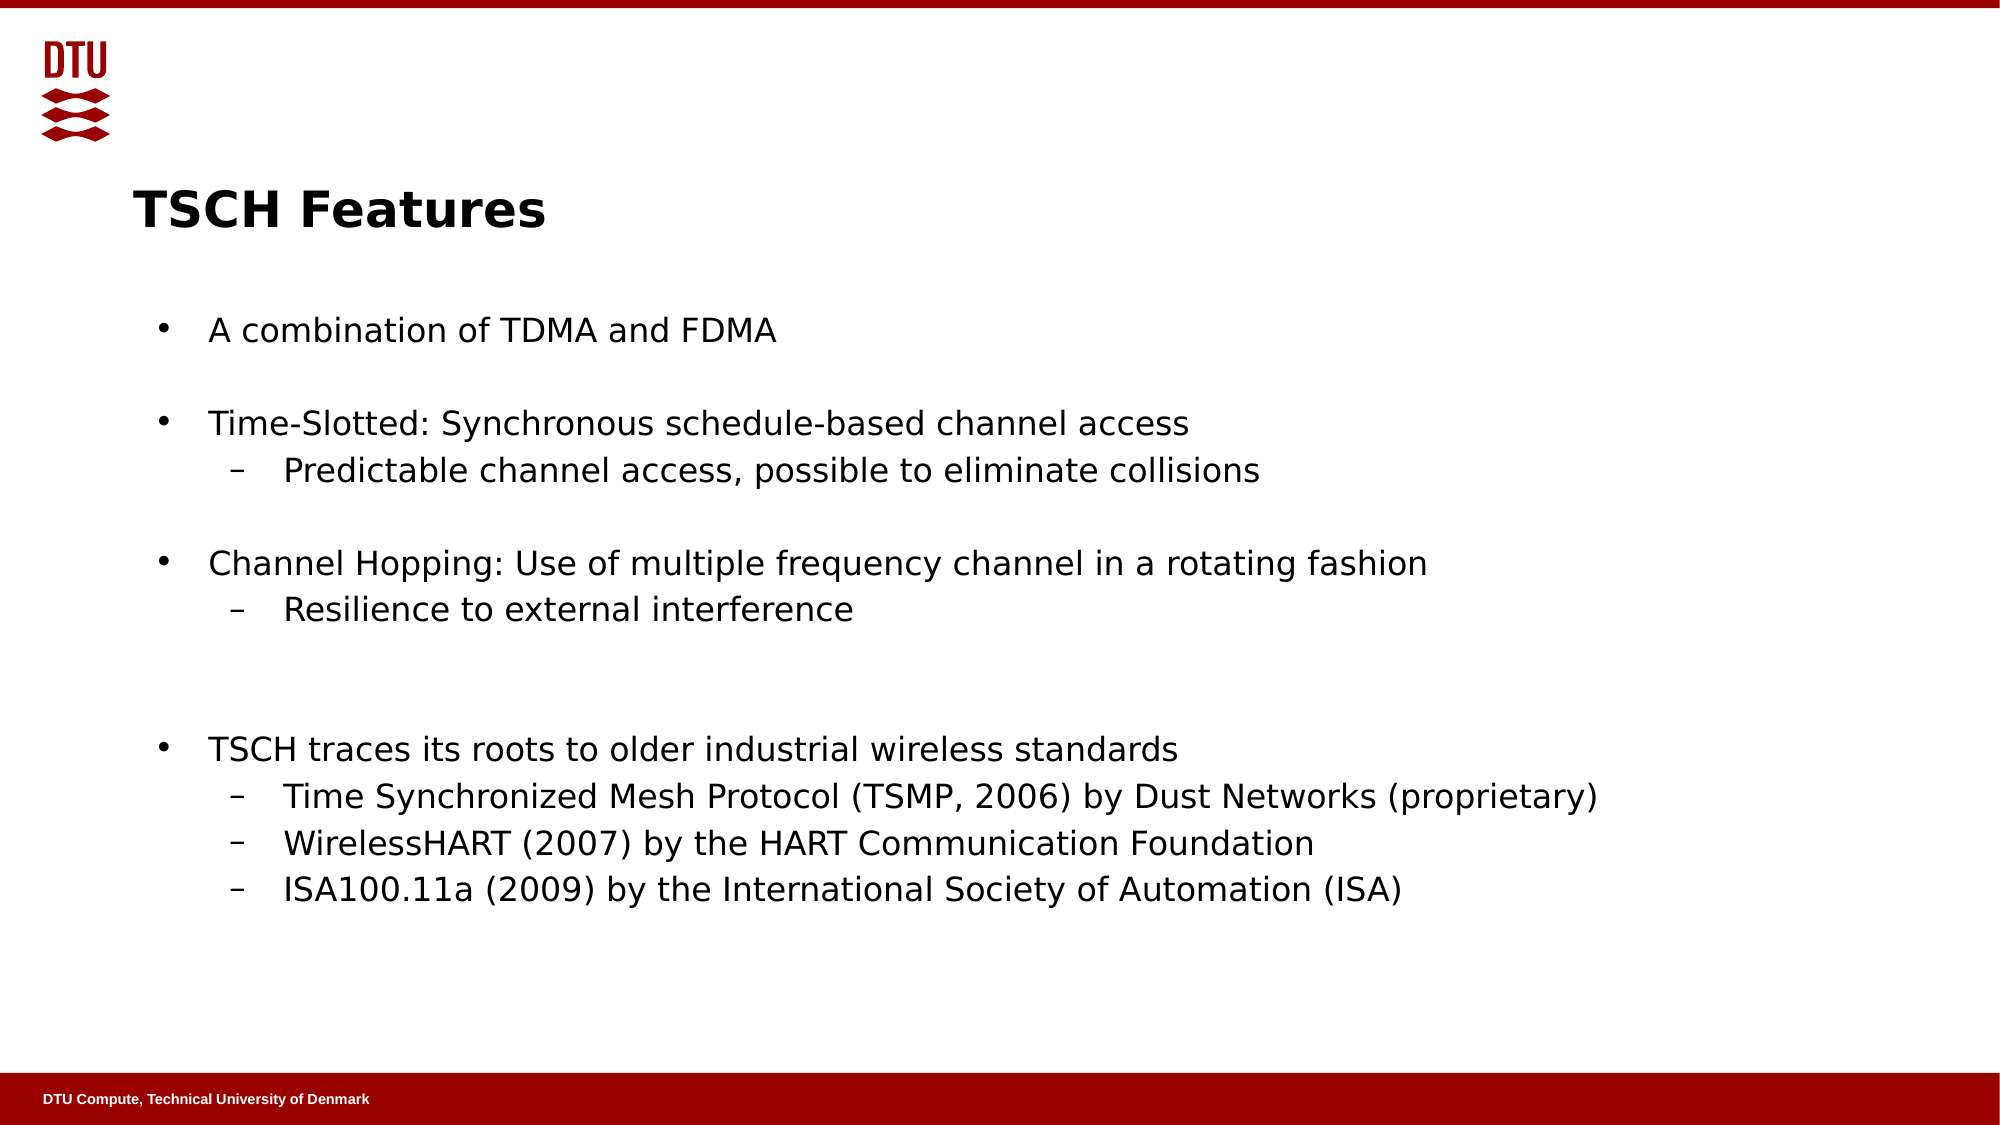

# TSCH Features

A combination of TDMA and FDMA

Time-Slotted: Synchronous schedule-based channel access
Predictable channel access, possible to eliminate collisions

Channel Hopping: Use of multiple frequency channel in a rotating fashion
Resilience to external interference

TSCH traces its roots to older industrial wireless standards
Time Synchronized Mesh Protocol (TSMP, 2006) by Dust Networks (proprietary)
WirelessHART (2007) by the HART Communication Foundation
ISA100.11a (2009) by the International Society of Automation (ISA)